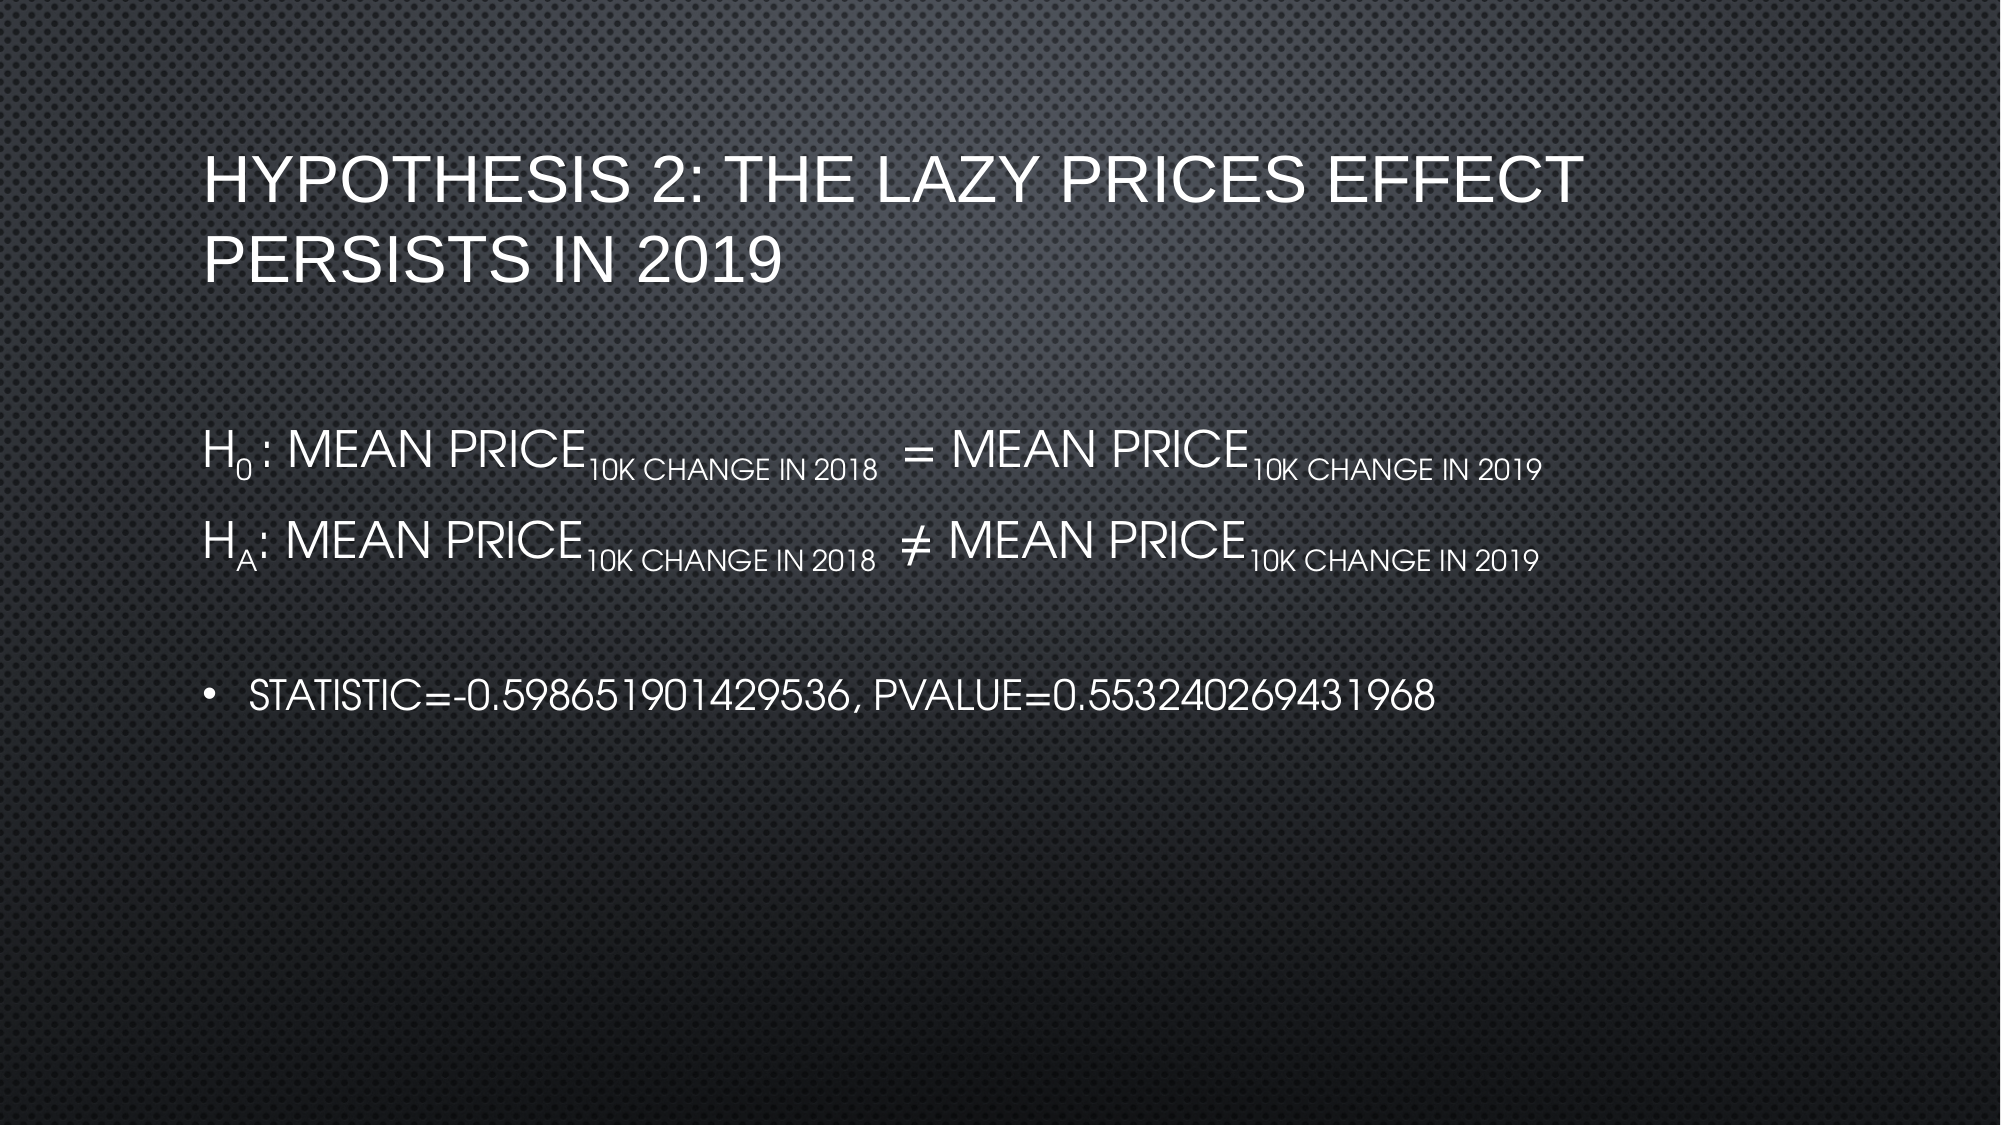

# Hypothesis 2: The Lazy prices effect persists in 2019
H0 : Mean Price10k change in 2018  = Mean Price10k change in 2019
HA: Mean Price10k change in 2018  ≠ Mean Price10k change in 2019

statistic=-0.598651901429536, pvalue=0.553240269431968